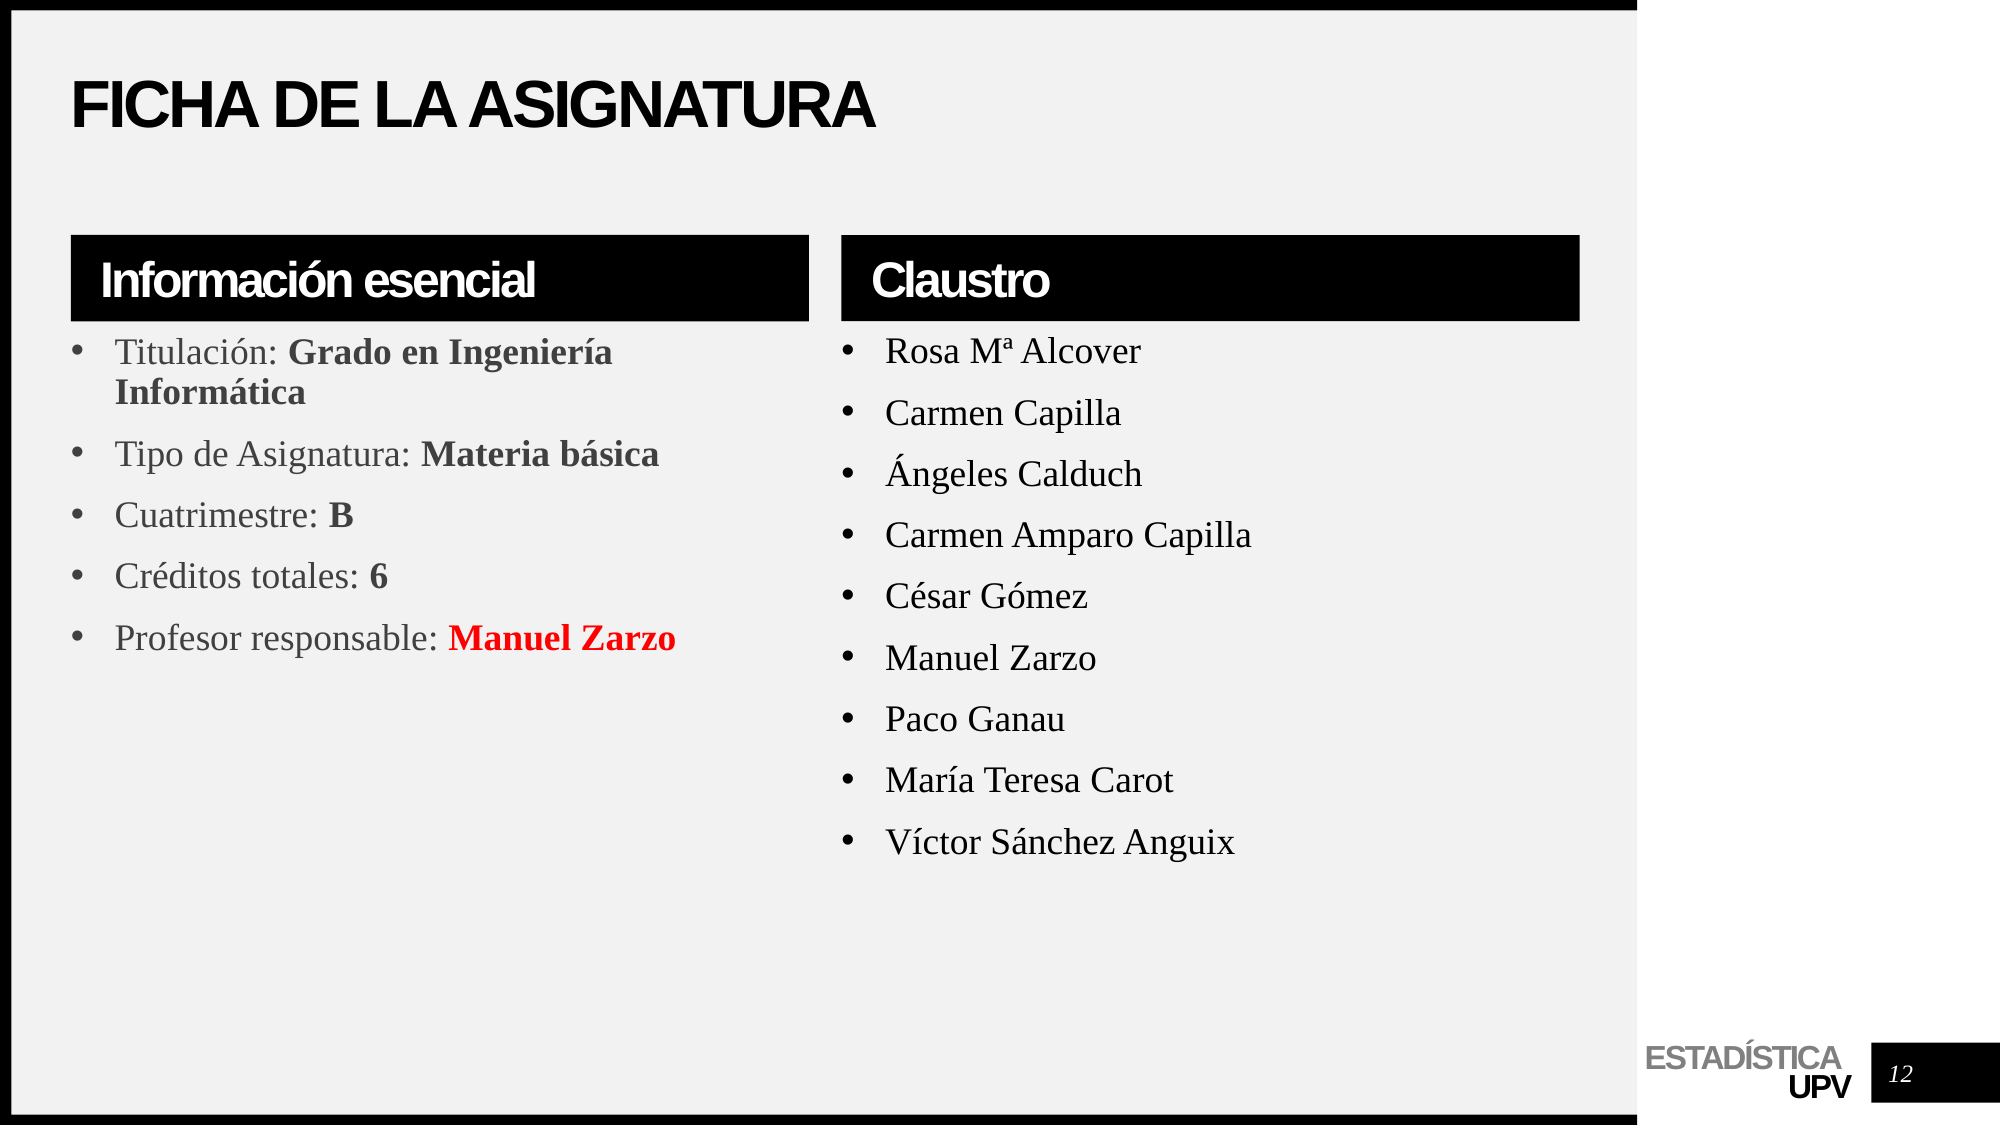

# Ficha de la asignatura

Información esencial
Claustro
Rosa Mª Alcover
Carmen Capilla
Ángeles Calduch
Carmen Amparo Capilla
César Gómez
Manuel Zarzo
Paco Ganau
María Teresa Carot
Víctor Sánchez Anguix
Titulación: Grado en Ingeniería Informática
Tipo de Asignatura: Materia básica
Cuatrimestre: B
Créditos totales: 6
Profesor responsable: Manuel Zarzo

12